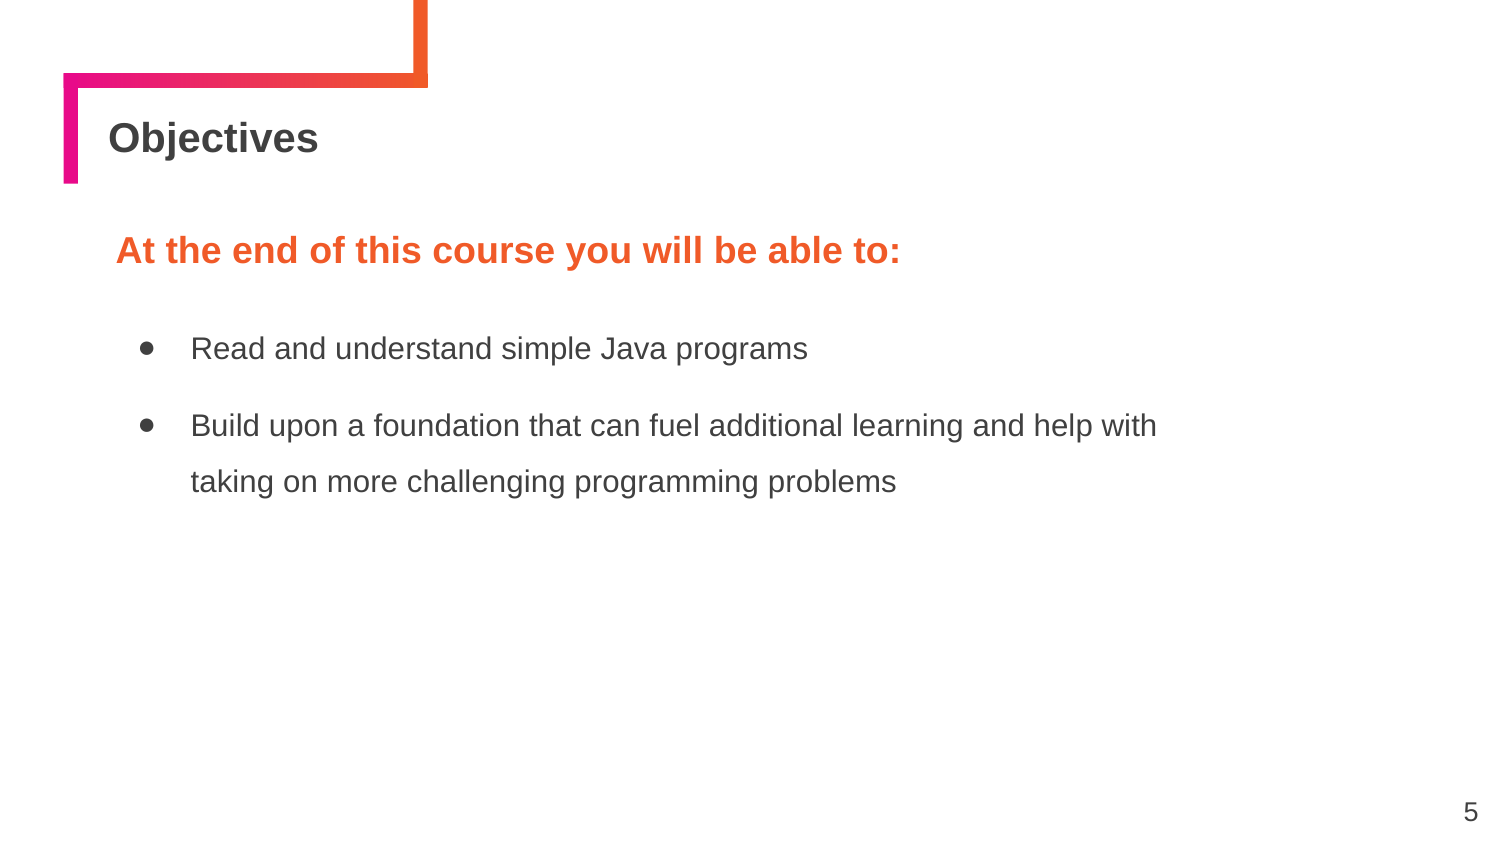

# Objectives
At the end of this course you will be able to:
Read and understand simple Java programs
Build upon a foundation that can fuel additional learning and help with taking on more challenging programming problems
5